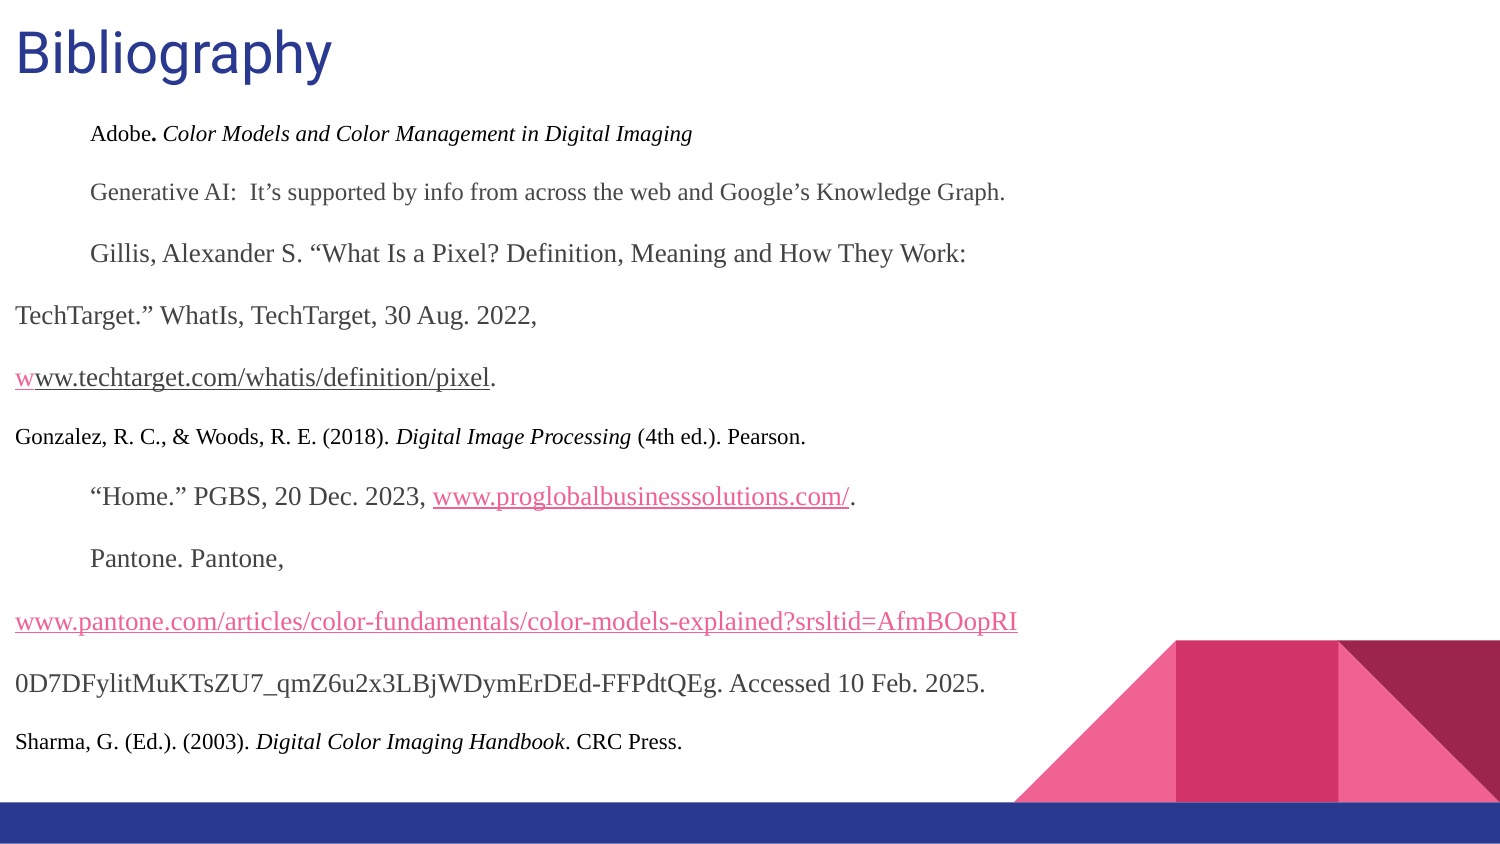

# Bibliography

Adobe. Color Models and Color Management in Digital Imaging
Generative AI:  It’s supported by info from across the web and Google’s Knowledge Graph.
Gillis, Alexander S. “What Is a Pixel? Definition, Meaning and How They Work:
TechTarget.” WhatIs, TechTarget, 30 Aug. 2022,
www.techtarget.com/whatis/definition/pixel.
Gonzalez, R. C., & Woods, R. E. (2018). Digital Image Processing (4th ed.). Pearson.
“Home.” PGBS, 20 Dec. 2023, www.proglobalbusinesssolutions.com/.
Pantone. Pantone,
www.pantone.com/articles/color-fundamentals/color-models-explained?srsltid=AfmBOopRI
0D7DFylitMuKTsZU7_qmZ6u2x3LBjWDymErDEd-FFPdtQEg. Accessed 10 Feb. 2025.
Sharma, G. (Ed.). (2003). Digital Color Imaging Handbook. CRC Press.